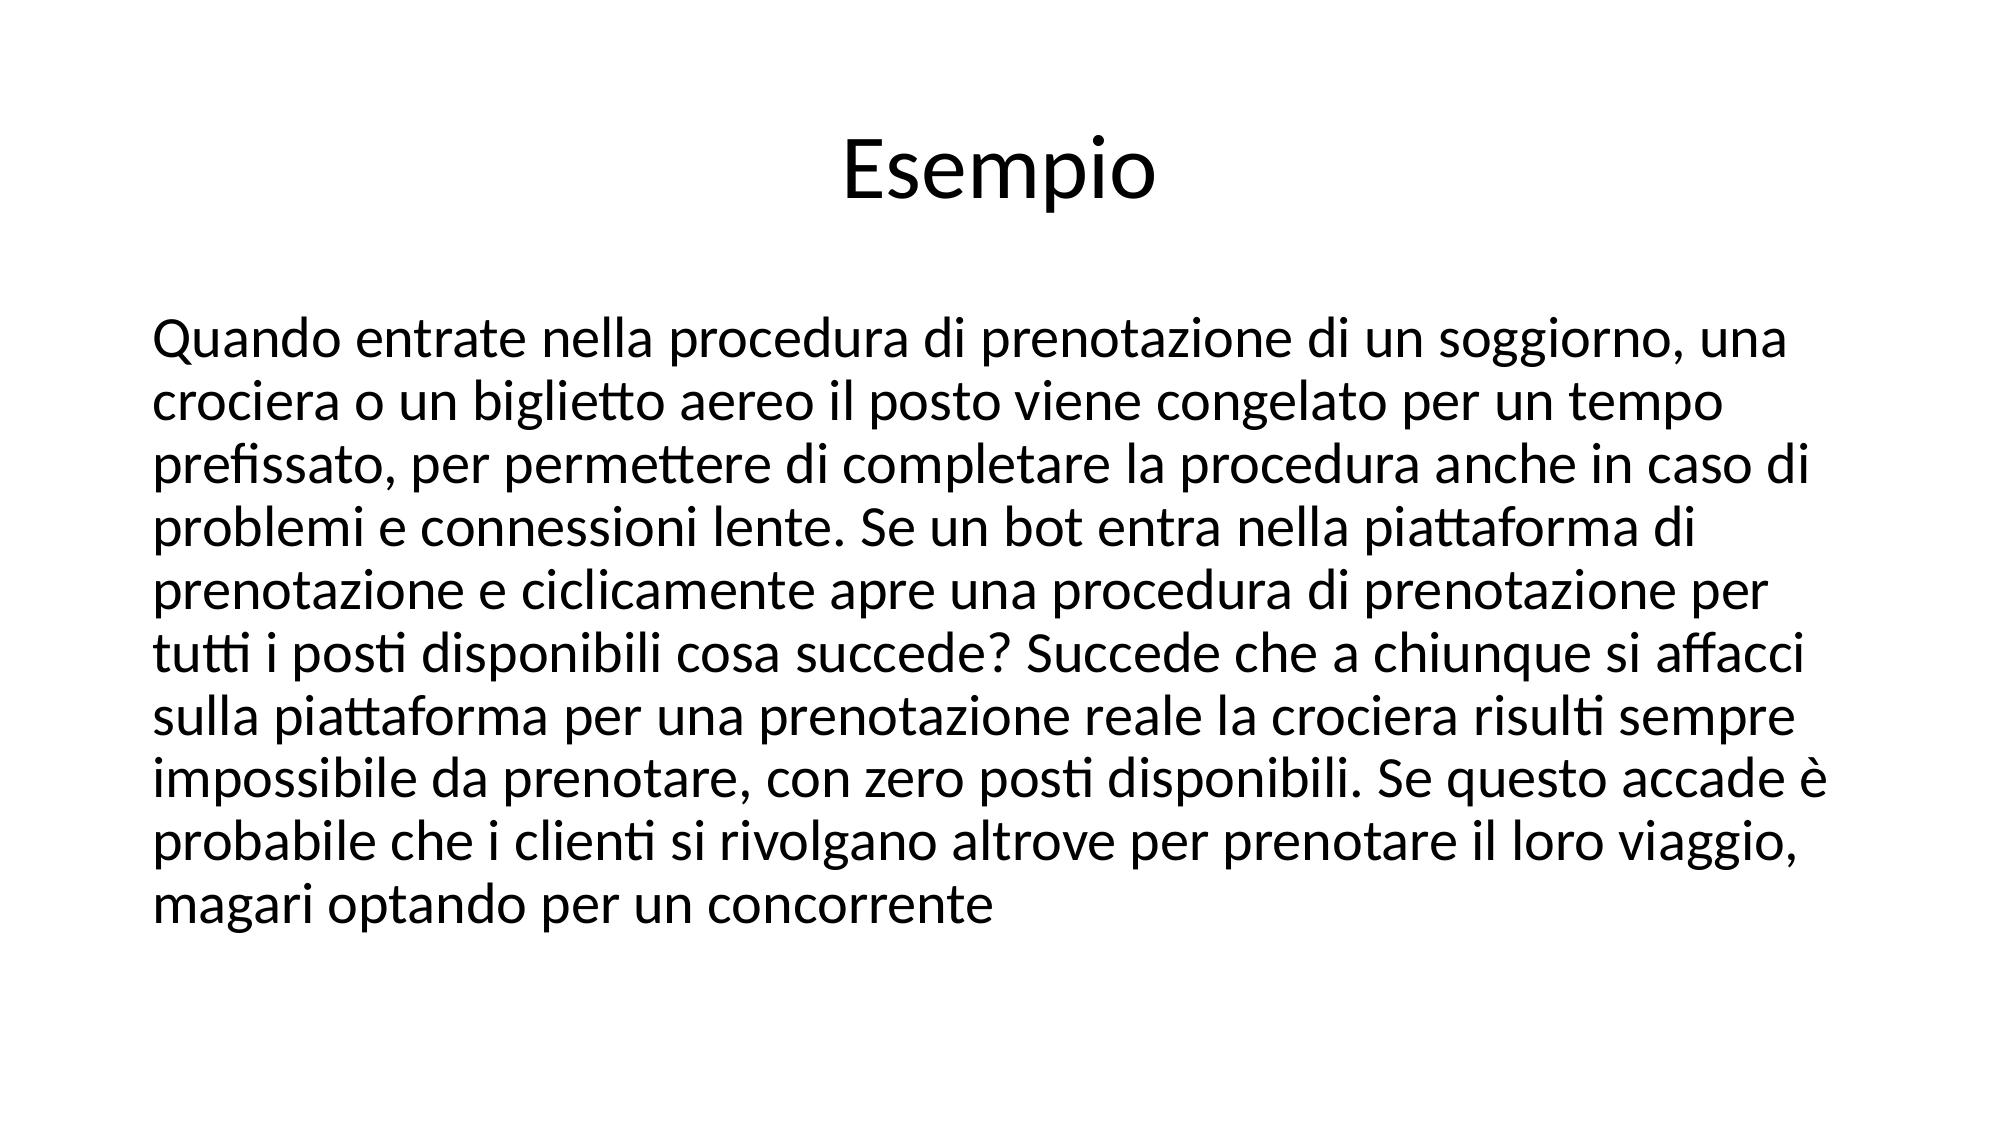

# Esempio
Quando entrate nella procedura di prenotazione di un soggiorno, una crociera o un biglietto aereo il posto viene congelato per un tempo prefissato, per permettere di completare la procedura anche in caso di problemi e connessioni lente. Se un bot entra nella piattaforma di prenotazione e ciclicamente apre una procedura di prenotazione per tutti i posti disponibili cosa succede? Succede che a chiunque si affacci sulla piattaforma per una prenotazione reale la crociera risulti sempre impossibile da prenotare, con zero posti disponibili. Se questo accade è probabile che i clienti si rivolgano altrove per prenotare il loro viaggio, magari optando per un concorrente